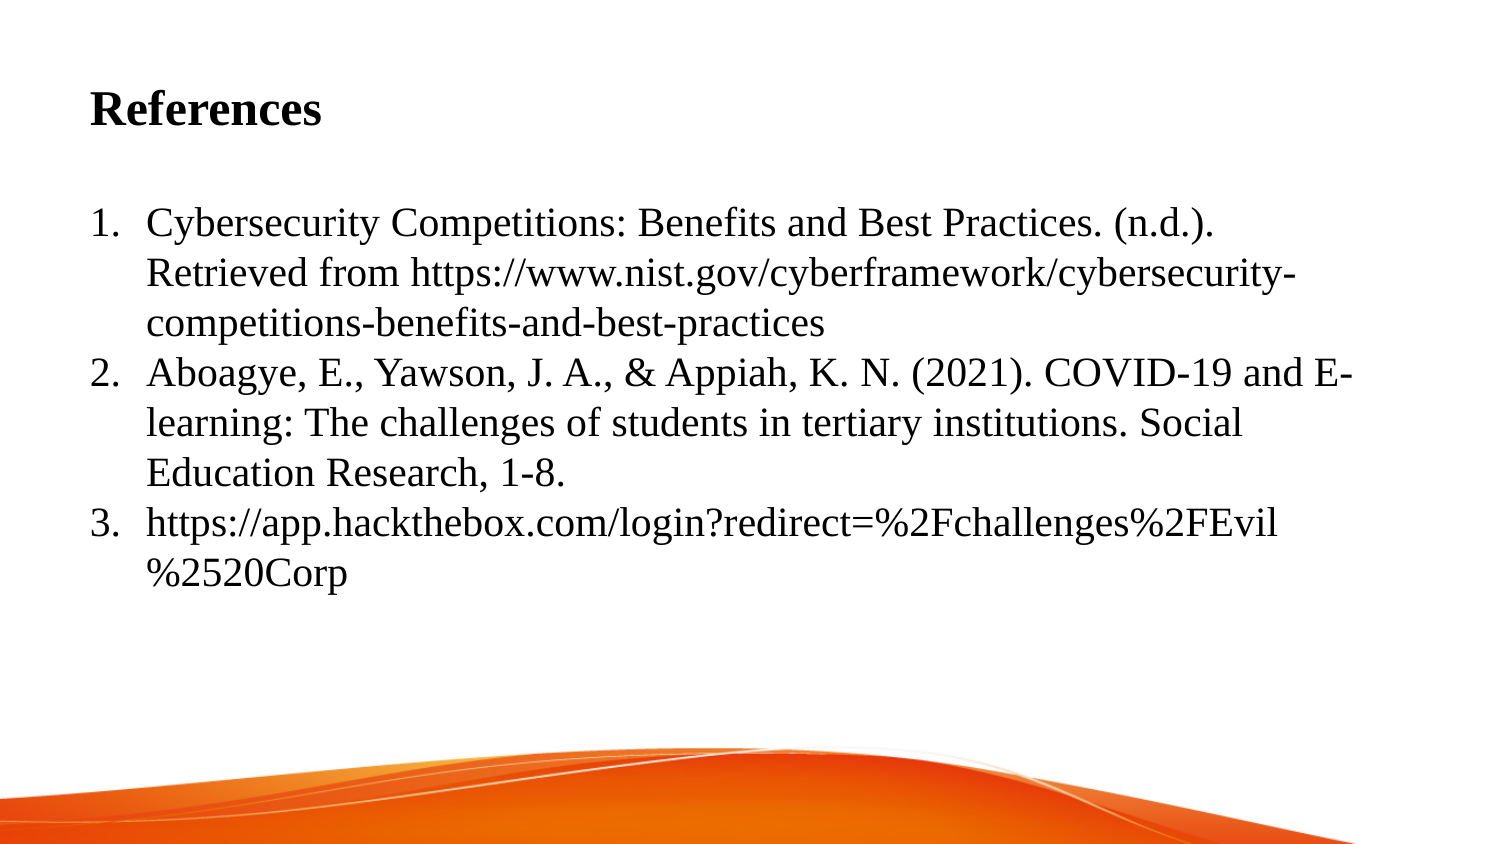

References
Cybersecurity Competitions: Benefits and Best Practices. (n.d.). Retrieved from https://www.nist.gov/cyberframework/cybersecurity-competitions-benefits-and-best-practices
Aboagye, E., Yawson, J. A., & Appiah, K. N. (2021). COVID-19 and E-learning: The challenges of students in tertiary institutions. Social Education Research, 1-8.
https://app.hackthebox.com/login?redirect=%2Fchallenges%2FEvil%2520Corp